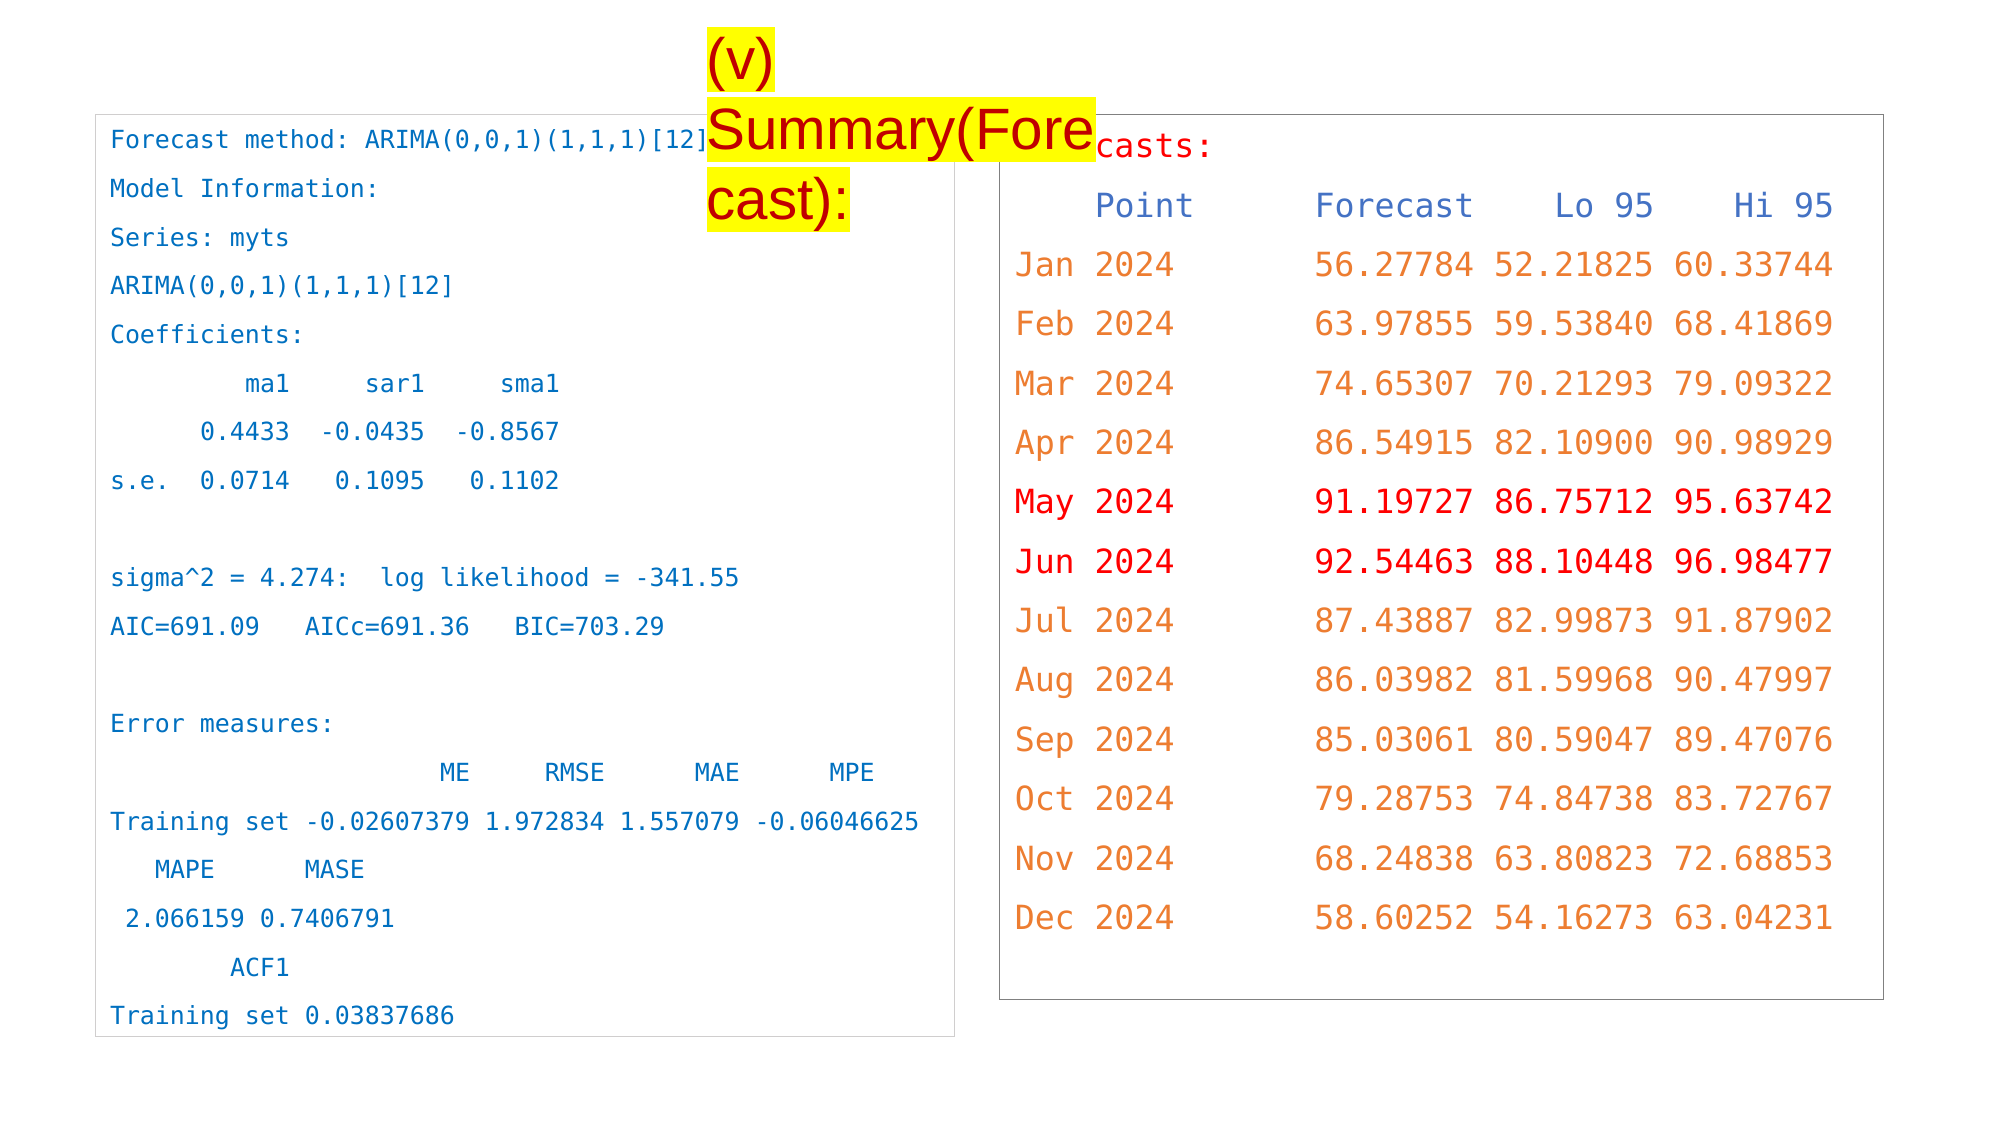

(v) Summary(Forecast):
Forecast method: ARIMA(0,0,1)(1,1,1)[12]
Model Information:
Series: myts
ARIMA(0,0,1)(1,1,1)[12]
Coefficients:
         ma1     sar1     sma1
      0.4433  -0.0435  -0.8567
s.e.  0.0714   0.1095   0.1102

sigma^2 = 4.274:  log likelihood = -341.55
AIC=691.09   AICc=691.36   BIC=703.29

Error measures:
                      ME     RMSE      MAE      MPE
Training set -0.02607379 1.972834 1.557079 -0.06046625
   MAPE      MASE
 2.066159 0.7406791
        ACF1
Training set 0.03837686
Forecasts:
    Point      Forecast    Lo 95    Hi 95
Jan 2024       56.27784 52.21825 60.33744
Feb 2024       63.97855 59.53840 68.41869
Mar 2024       74.65307 70.21293 79.09322
Apr 2024       86.54915 82.10900 90.98929
May 2024       91.19727 86.75712 95.63742
Jun 2024       92.54463 88.10448 96.98477
Jul 2024       87.43887 82.99873 91.87902
Aug 2024       86.03982 81.59968 90.47997
Sep 2024       85.03061 80.59047 89.47076
Oct 2024       79.28753 74.84738 83.72767
Nov 2024       68.24838 63.80823 72.68853
Dec 2024       58.60252 54.16273 63.04231